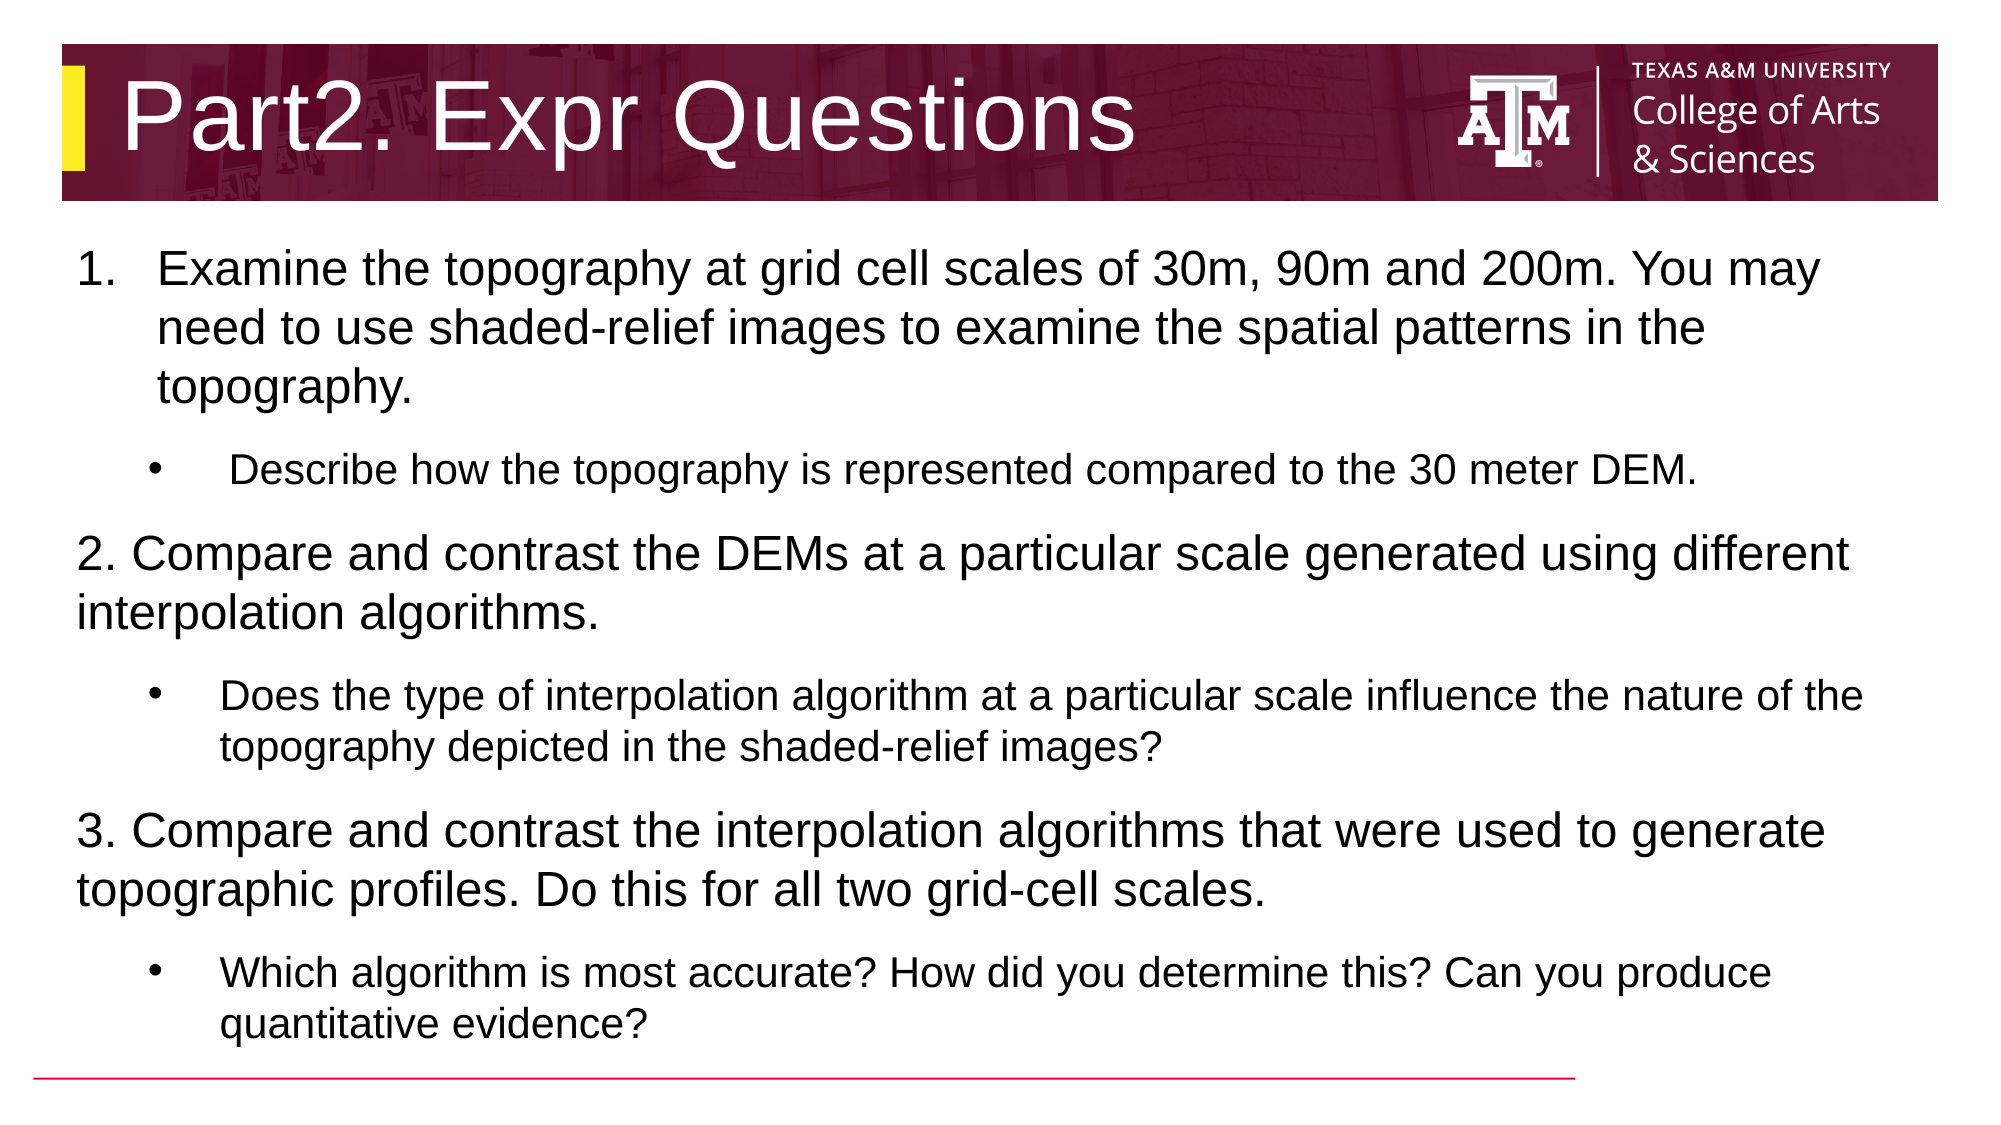

# Part2. Expr Questions
Examine the topography at grid cell scales of 30m, 90m and 200m. You may need to use shaded-relief images to examine the spatial patterns in the topography.
Describe how the topography is represented compared to the 30 meter DEM.
2. Compare and contrast the DEMs at a particular scale generated using different interpolation algorithms.
Does the type of interpolation algorithm at a particular scale influence the nature of the topography depicted in the shaded-relief images?
3. Compare and contrast the interpolation algorithms that were used to generate topographic profiles. Do this for all two grid-cell scales.
Which algorithm is most accurate? How did you determine this? Can you produce quantitative evidence?